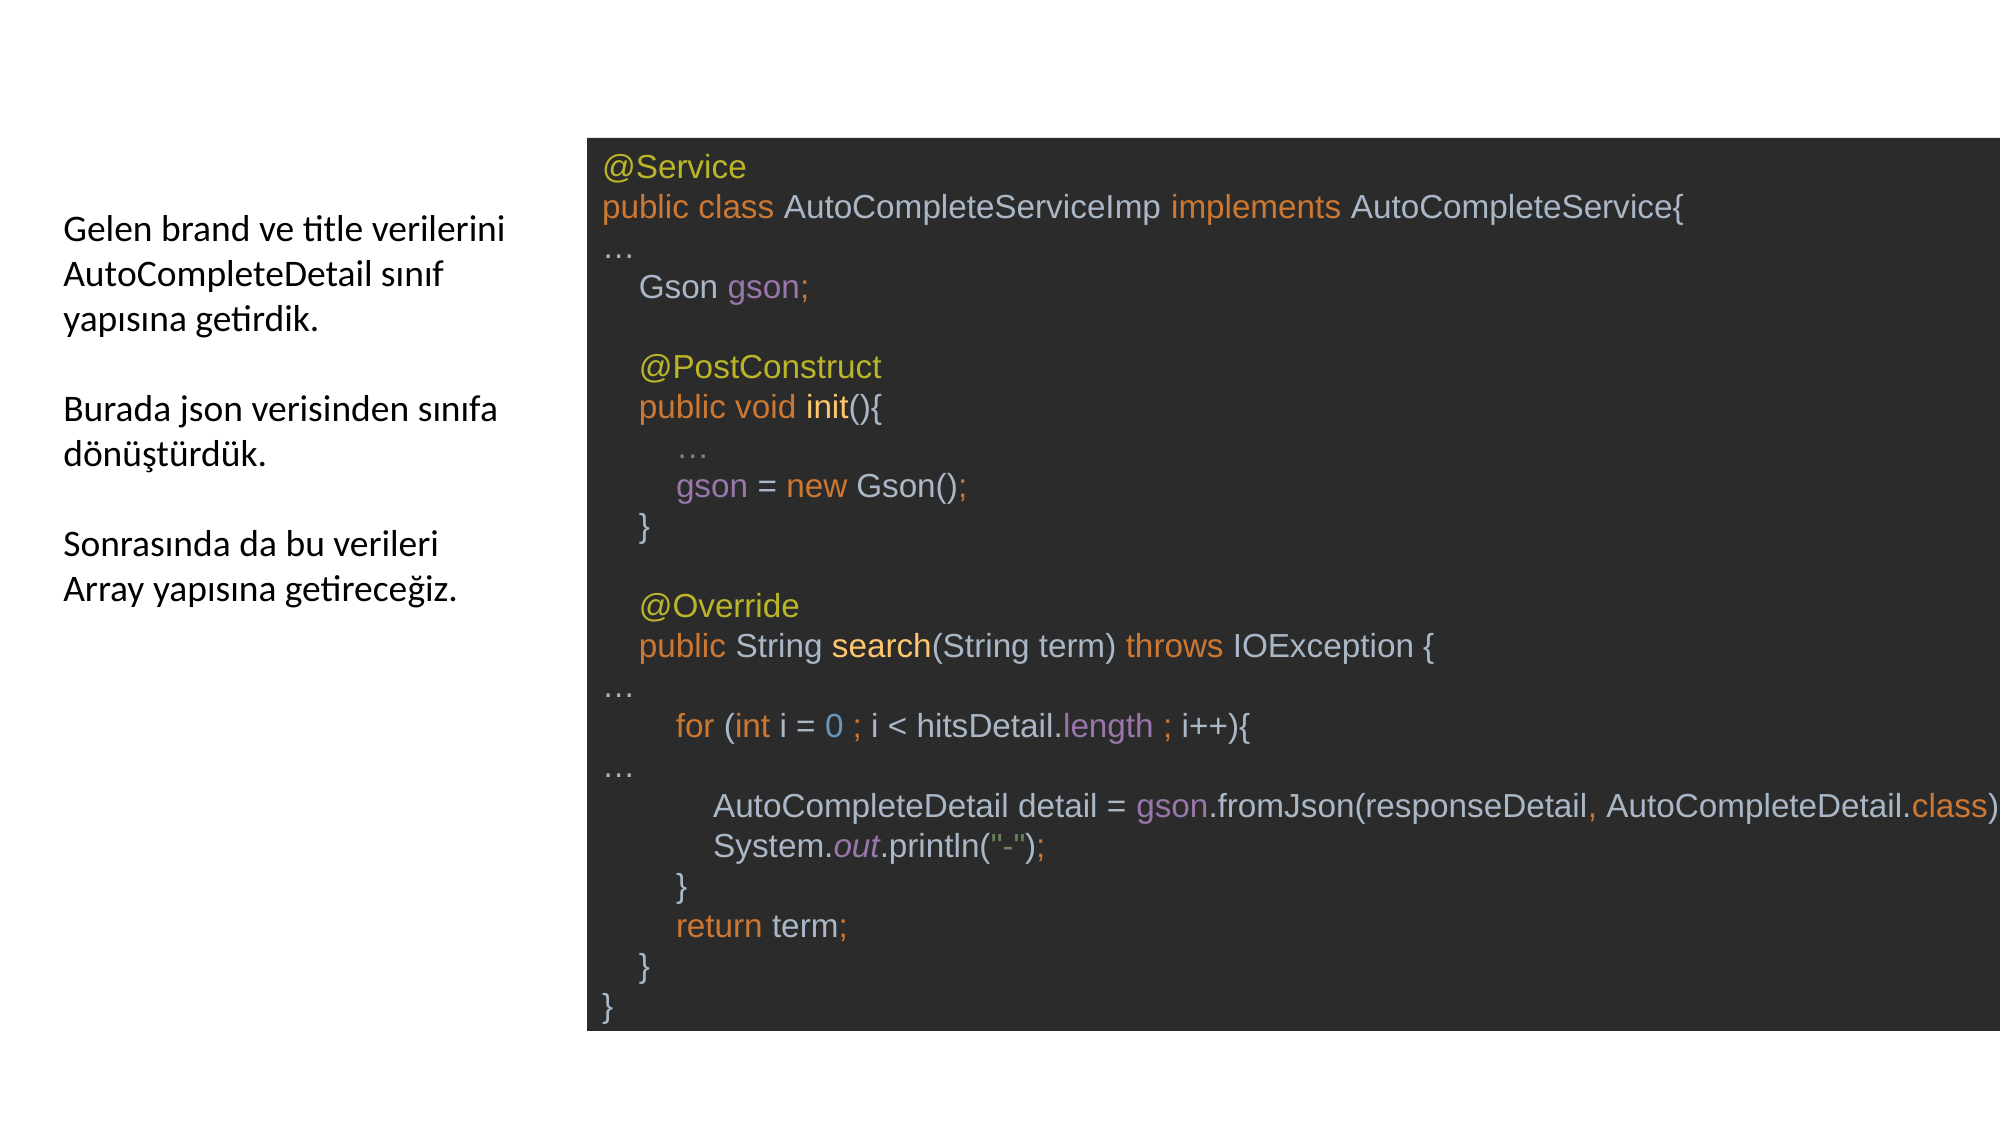

@Service
public class AutoCompleteServiceImp implements AutoCompleteService{
…
    Gson gson;
    @PostConstruct
    public void init(){
        …
        gson = new Gson();
    }
    @Override
    public String search(String term) throws IOException {
…
        for (int i = 0 ; i < hitsDetail.length ; i++){
…
            AutoCompleteDetail detail = gson.fromJson(responseDetail, AutoCompleteDetail.class);
            System.out.println("-");
        }
        return term;
    }
}
Gelen brand ve title verilerini
AutoCompleteDetail sınıf yapısına getirdik.

Burada json verisinden sınıfa dönüştürdük.

Sonrasında da bu verileri
Array yapısına getireceğiz.